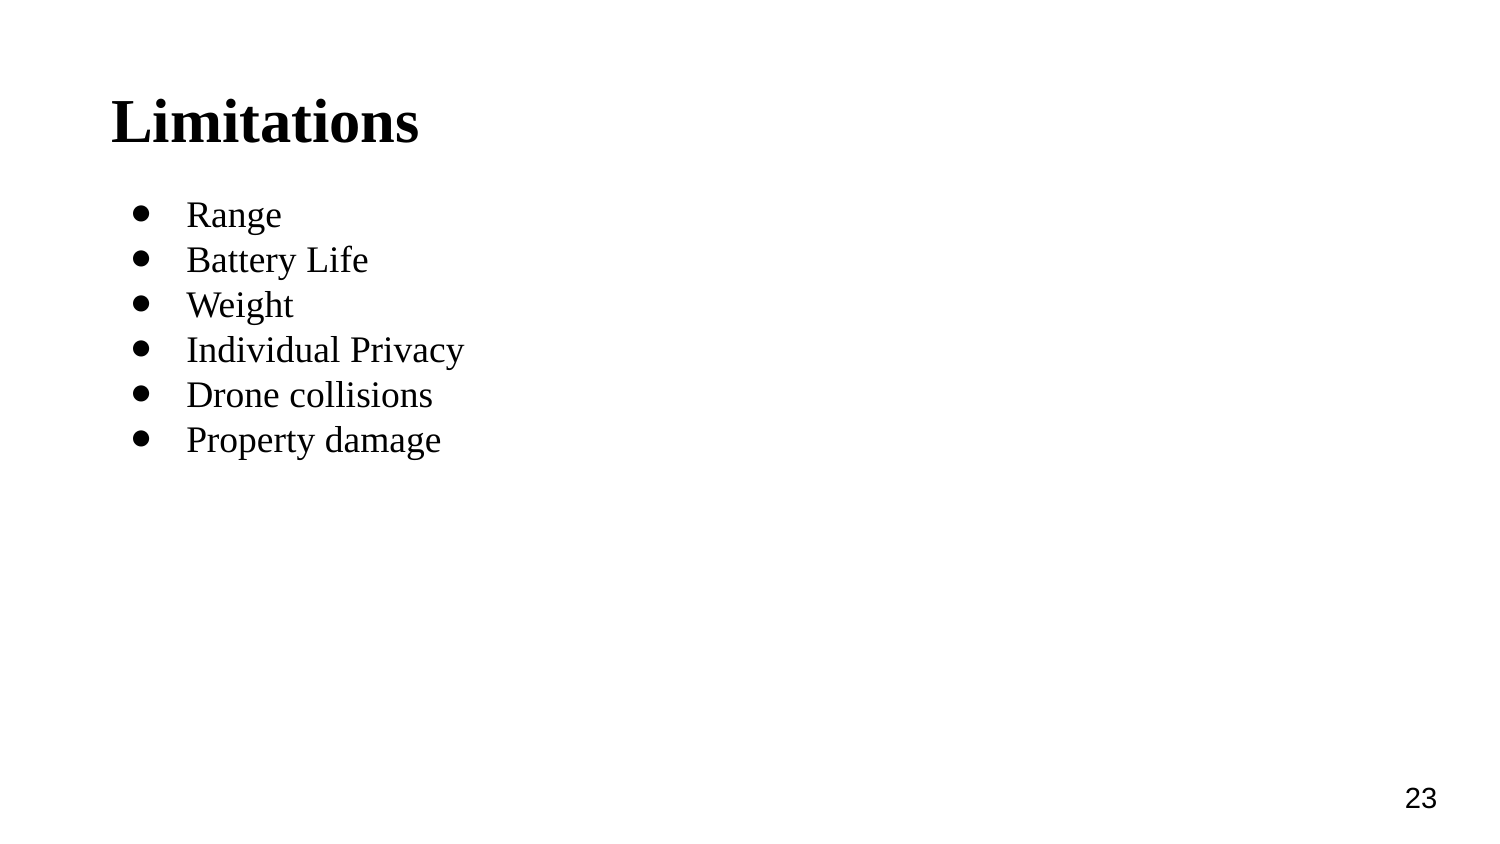

Limitations

Range
Battery Life
Weight
Individual Privacy
Drone collisions
Property damage
23